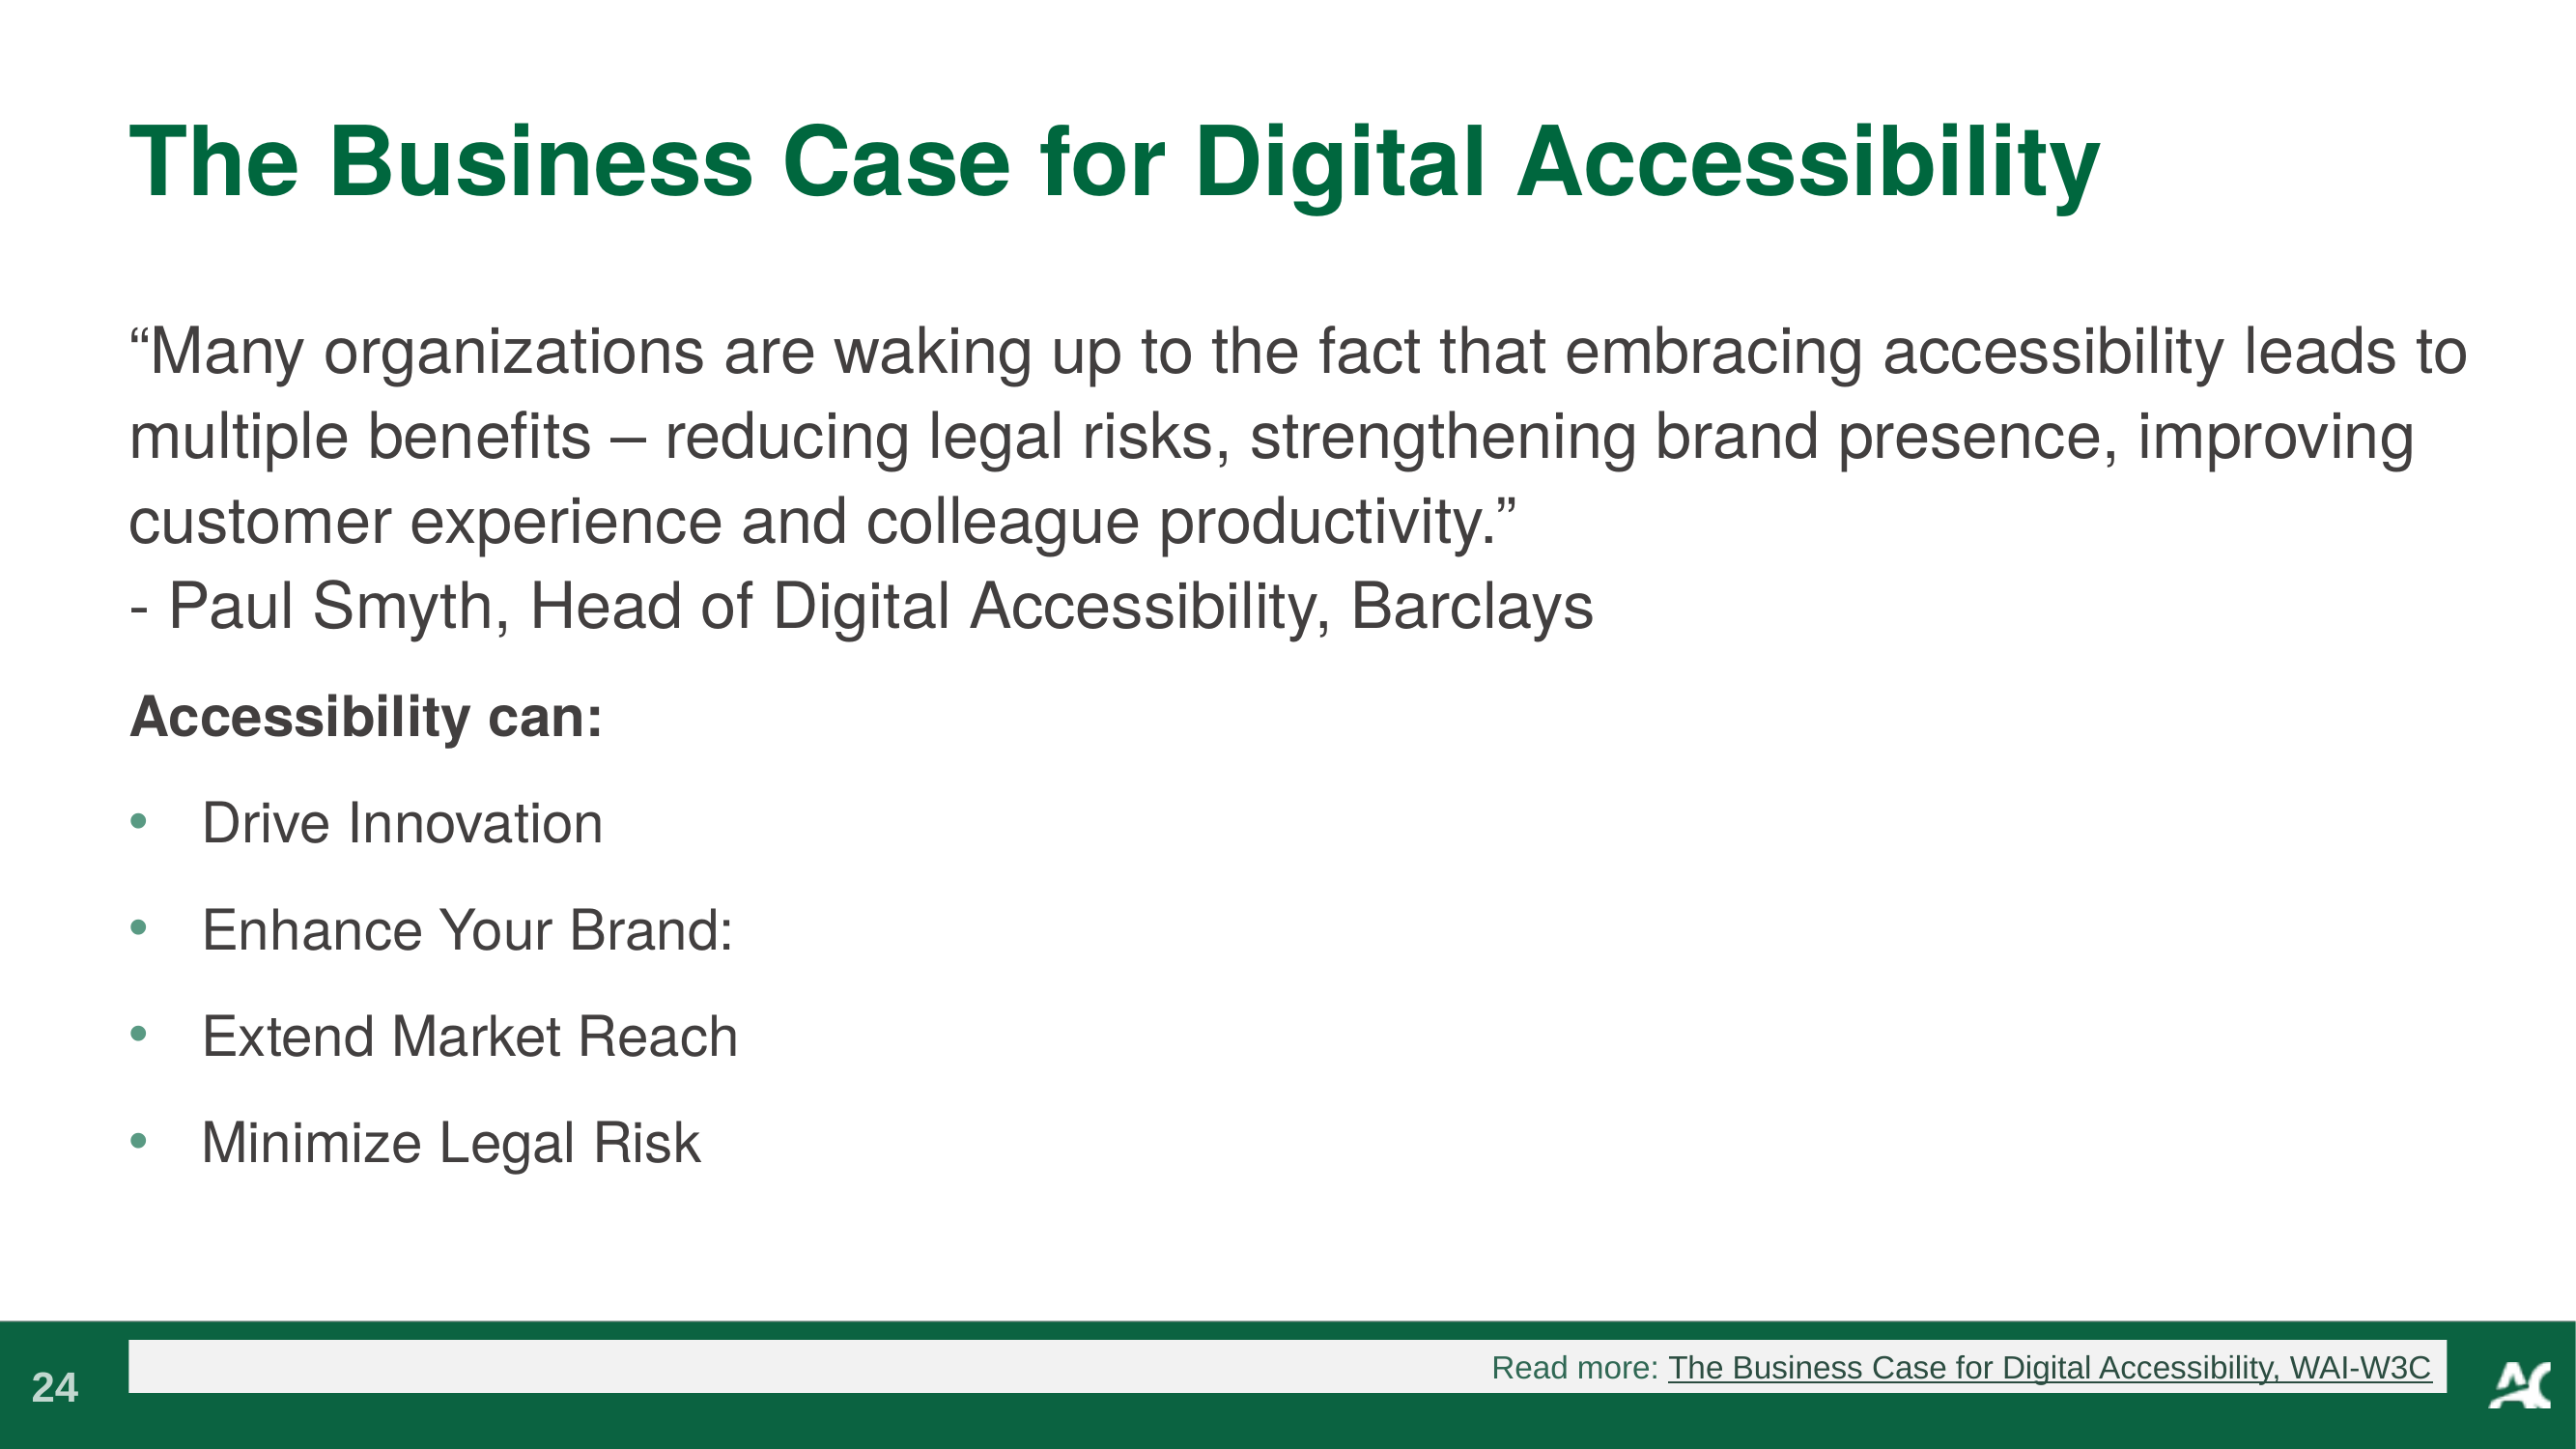

# The Business Case for Digital Accessibility
“Many organizations are waking up to the fact that embracing accessibility leads to multiple benefits – reducing legal risks, strengthening brand presence, improving customer experience and colleague productivity.”
- Paul Smyth, Head of Digital Accessibility, Barclays
Accessibility can:
Drive Innovation
Enhance Your Brand:
Extend Market Reach
Minimize Legal Risk
Read more: The Business Case for Digital Accessibility, WAI-W3C
24